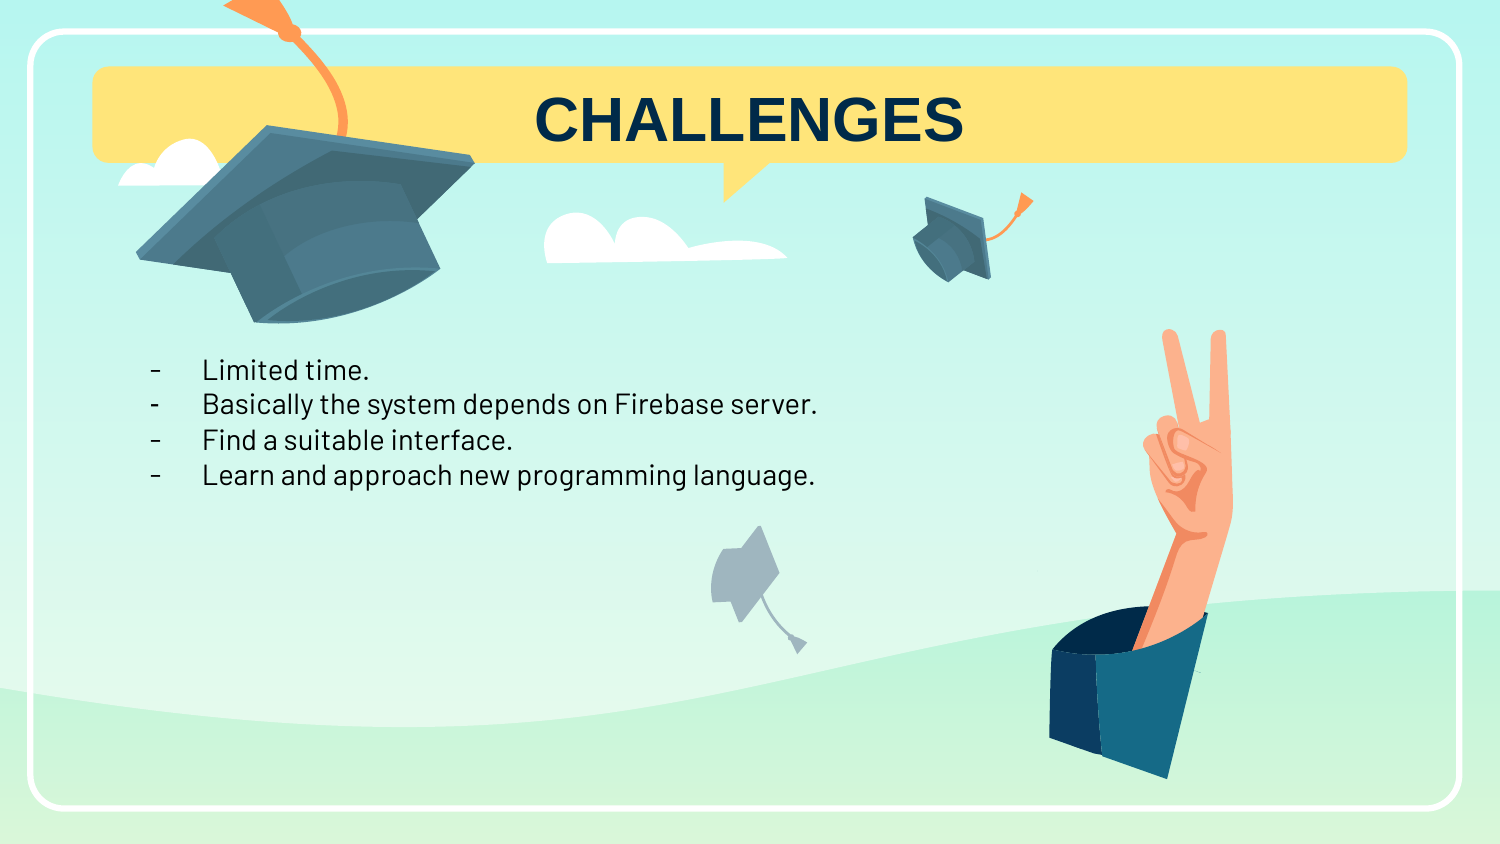

# CHALLENGES

Limited time.
Basically the system depends on Firebase server.
Find a suitable interface.
Learn and approach new programming language.